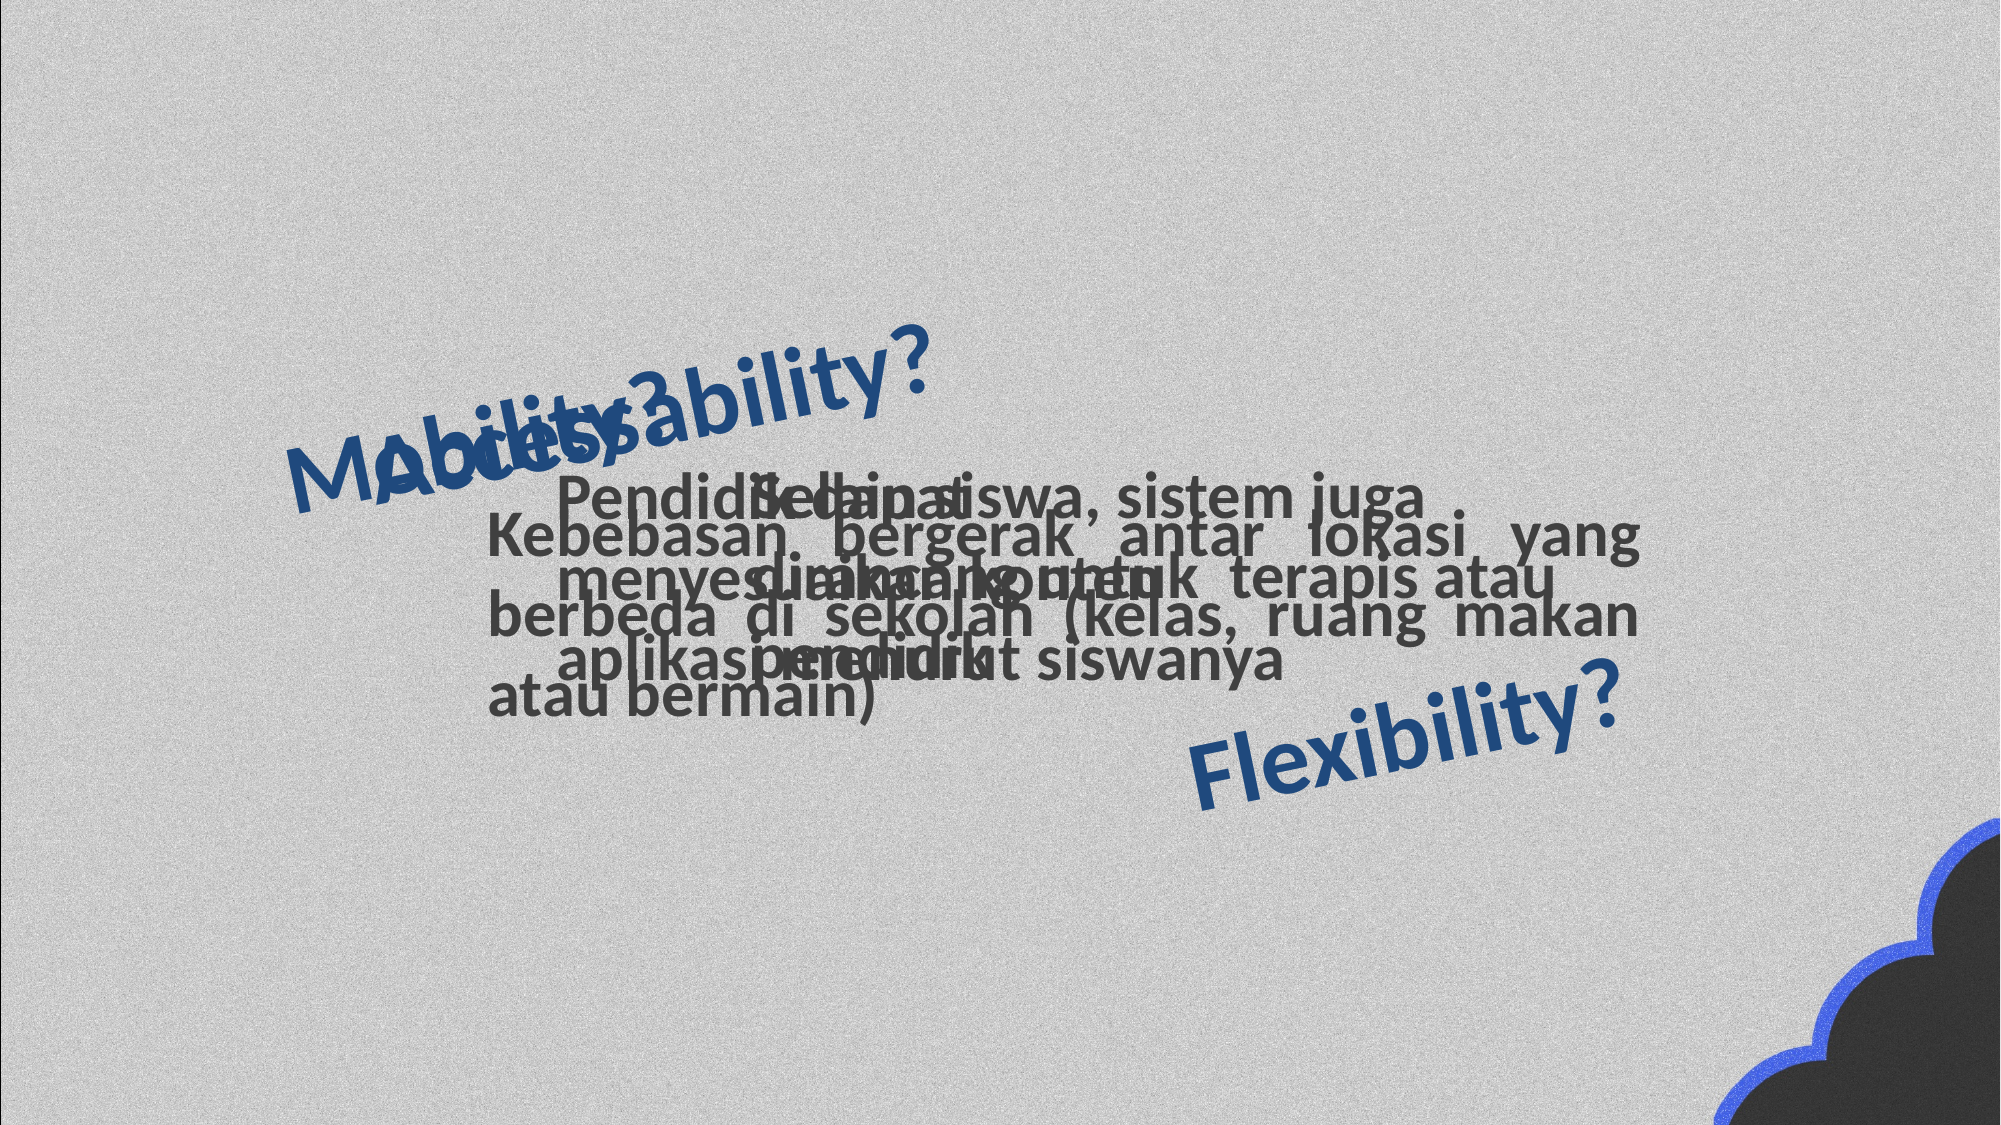

Accessability?
Mobility?
Selain siswa, sistem juga dirancang untuk  terapis atau pendidik
Pendidik dapat menyesuaikan konten aplikasi menurut siswanya
Kebebasan bergerak antar lokasi yang berbeda di sekolah (kelas, ruang makan atau bermain)
Flexibility?